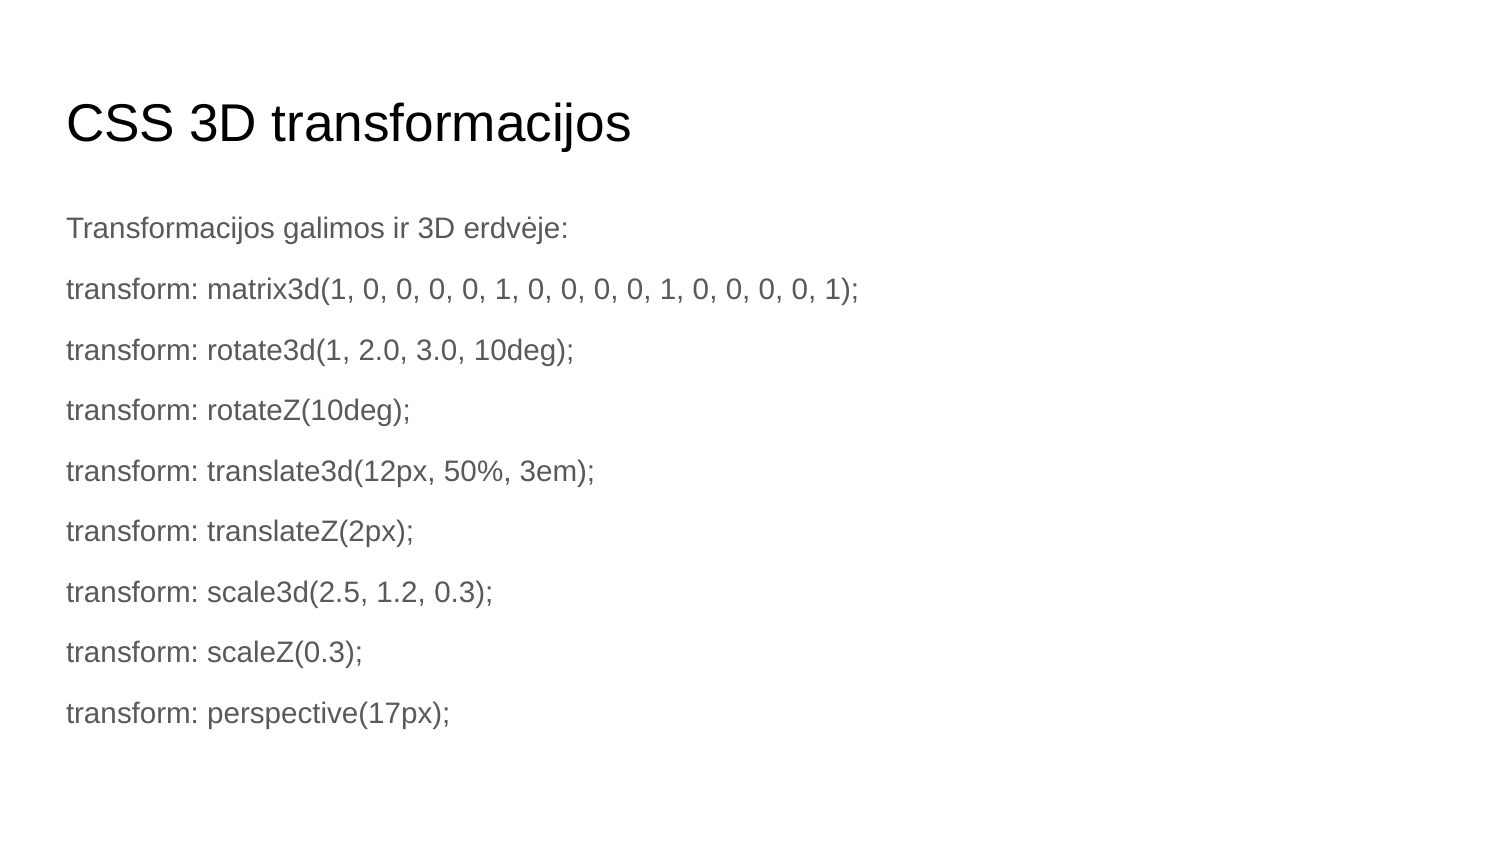

# CSS 3D transformacijos
Transformacijos galimos ir 3D erdvėje:
transform: matrix3d(1, 0, 0, 0, 0, 1, 0, 0, 0, 0, 1, 0, 0, 0, 0, 1);
transform: rotate3d(1, 2.0, 3.0, 10deg);
transform: rotateZ(10deg);
transform: translate3d(12px, 50%, 3em);
transform: translateZ(2px);
transform: scale3d(2.5, 1.2, 0.3);
transform: scaleZ(0.3);
transform: perspective(17px);